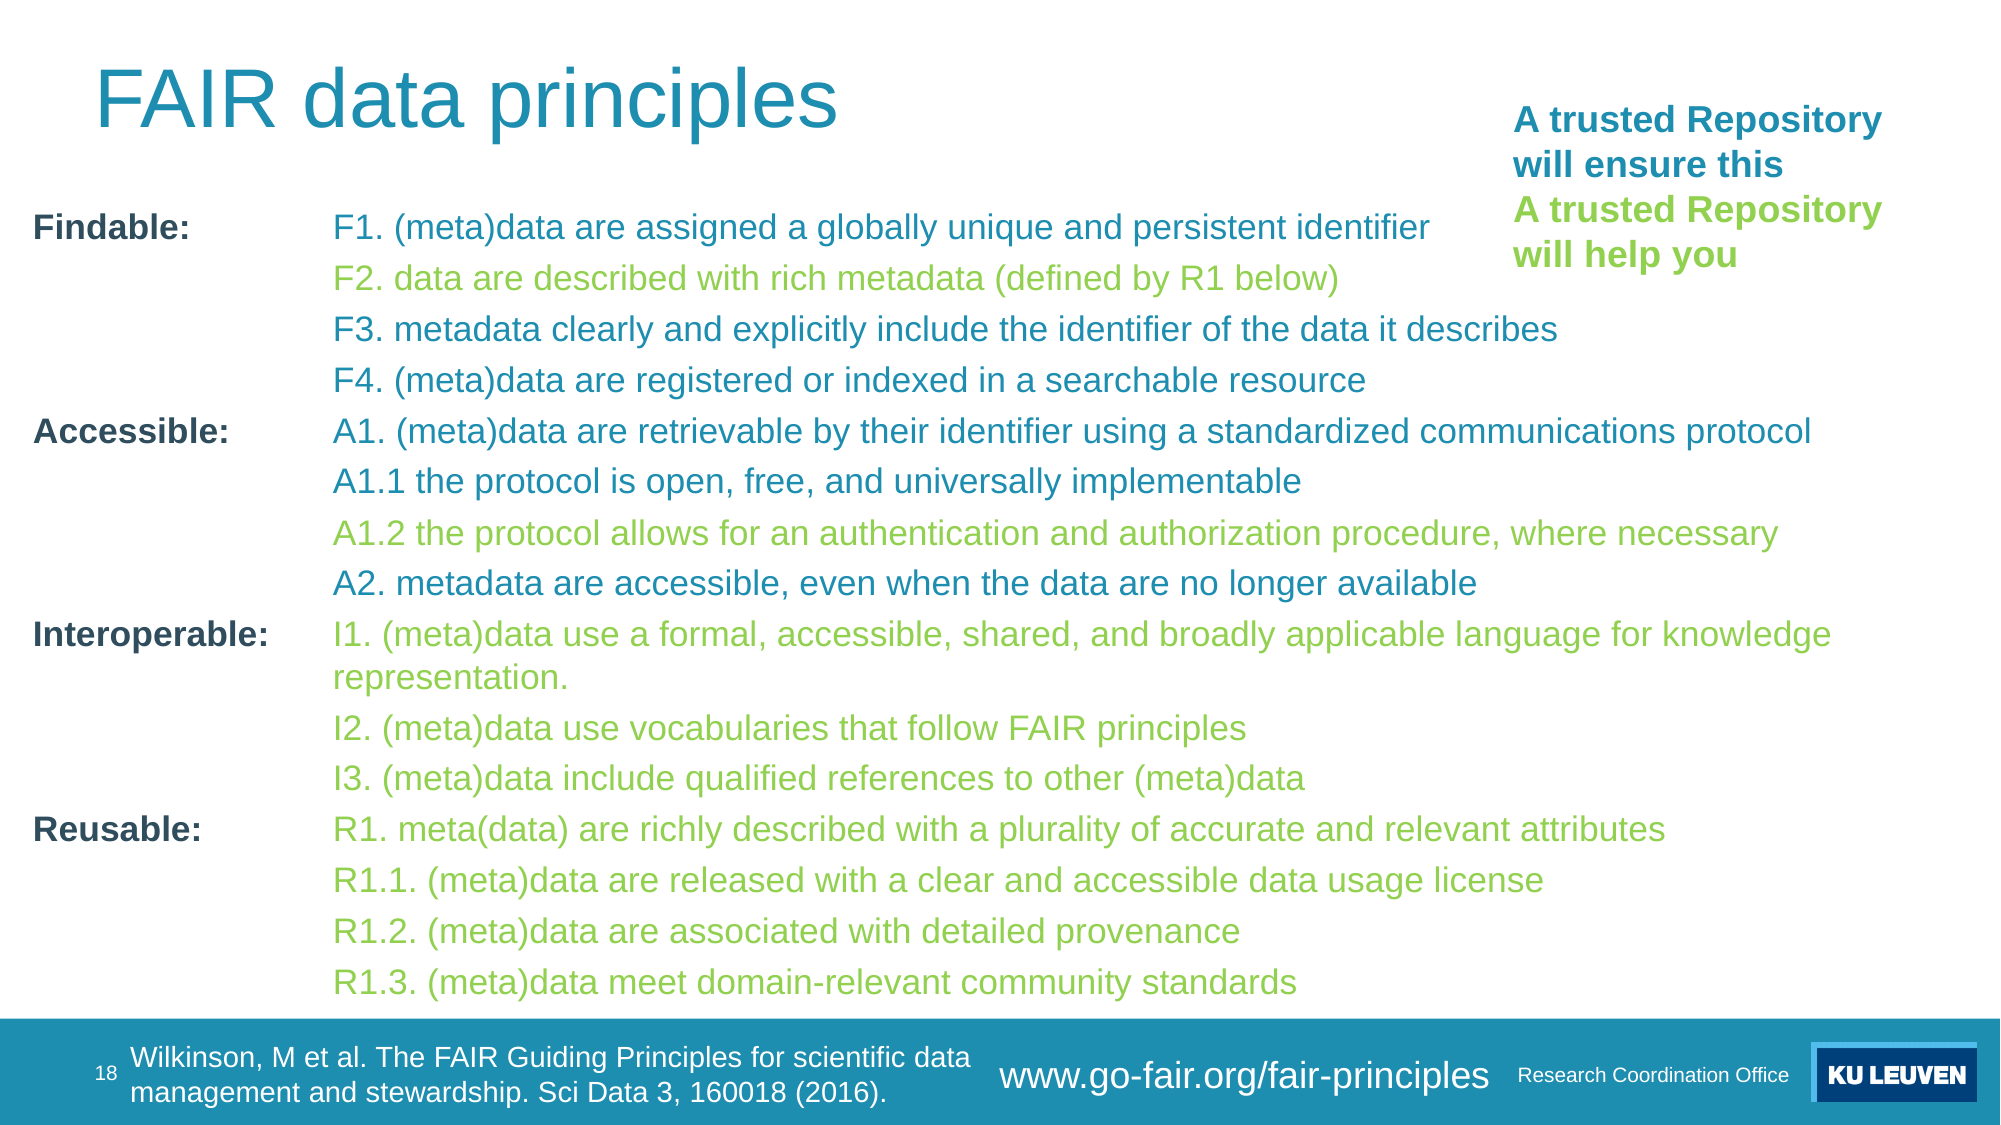

# FAIR data principles
A trusted Repository will ensure this
A trusted Repository will help you
Findable: 	F1. (meta)data are assigned a globally unique and persistent identifier
 		F2. data are described with rich metadata (defined by R1 below)
		F3. metadata clearly and explicitly include the identifier of the data it describes
		F4. (meta)data are registered or indexed in a searchable resource
Accessible:	A1. (meta)data are retrievable by their identifier using a standardized communications protocol
		A1.1 the protocol is open, free, and universally implementable
		A1.2 the protocol allows for an authentication and authorization procedure, where necessary
		A2. metadata are accessible, even when the data are no longer available
Interoperable:  	I1. (meta)data use a formal, accessible, shared, and broadly applicable language for knowledge 			representation.
		I2. (meta)data use vocabularies that follow FAIR principles
		I3. (meta)data include qualified references to other (meta)data
Reusable:	R1. meta(data) are richly described with a plurality of accurate and relevant attributes
		R1.1. (meta)data are released with a clear and accessible data usage license
		R1.2. (meta)data are associated with detailed provenance
		R1.3. (meta)data meet domain-relevant community standards

18
Research Coordination Office
Wilkinson, M et al. The FAIR Guiding Principles for scientific data management and stewardship. Sci Data 3, 160018 (2016).
www.go-fair.org/fair-principles